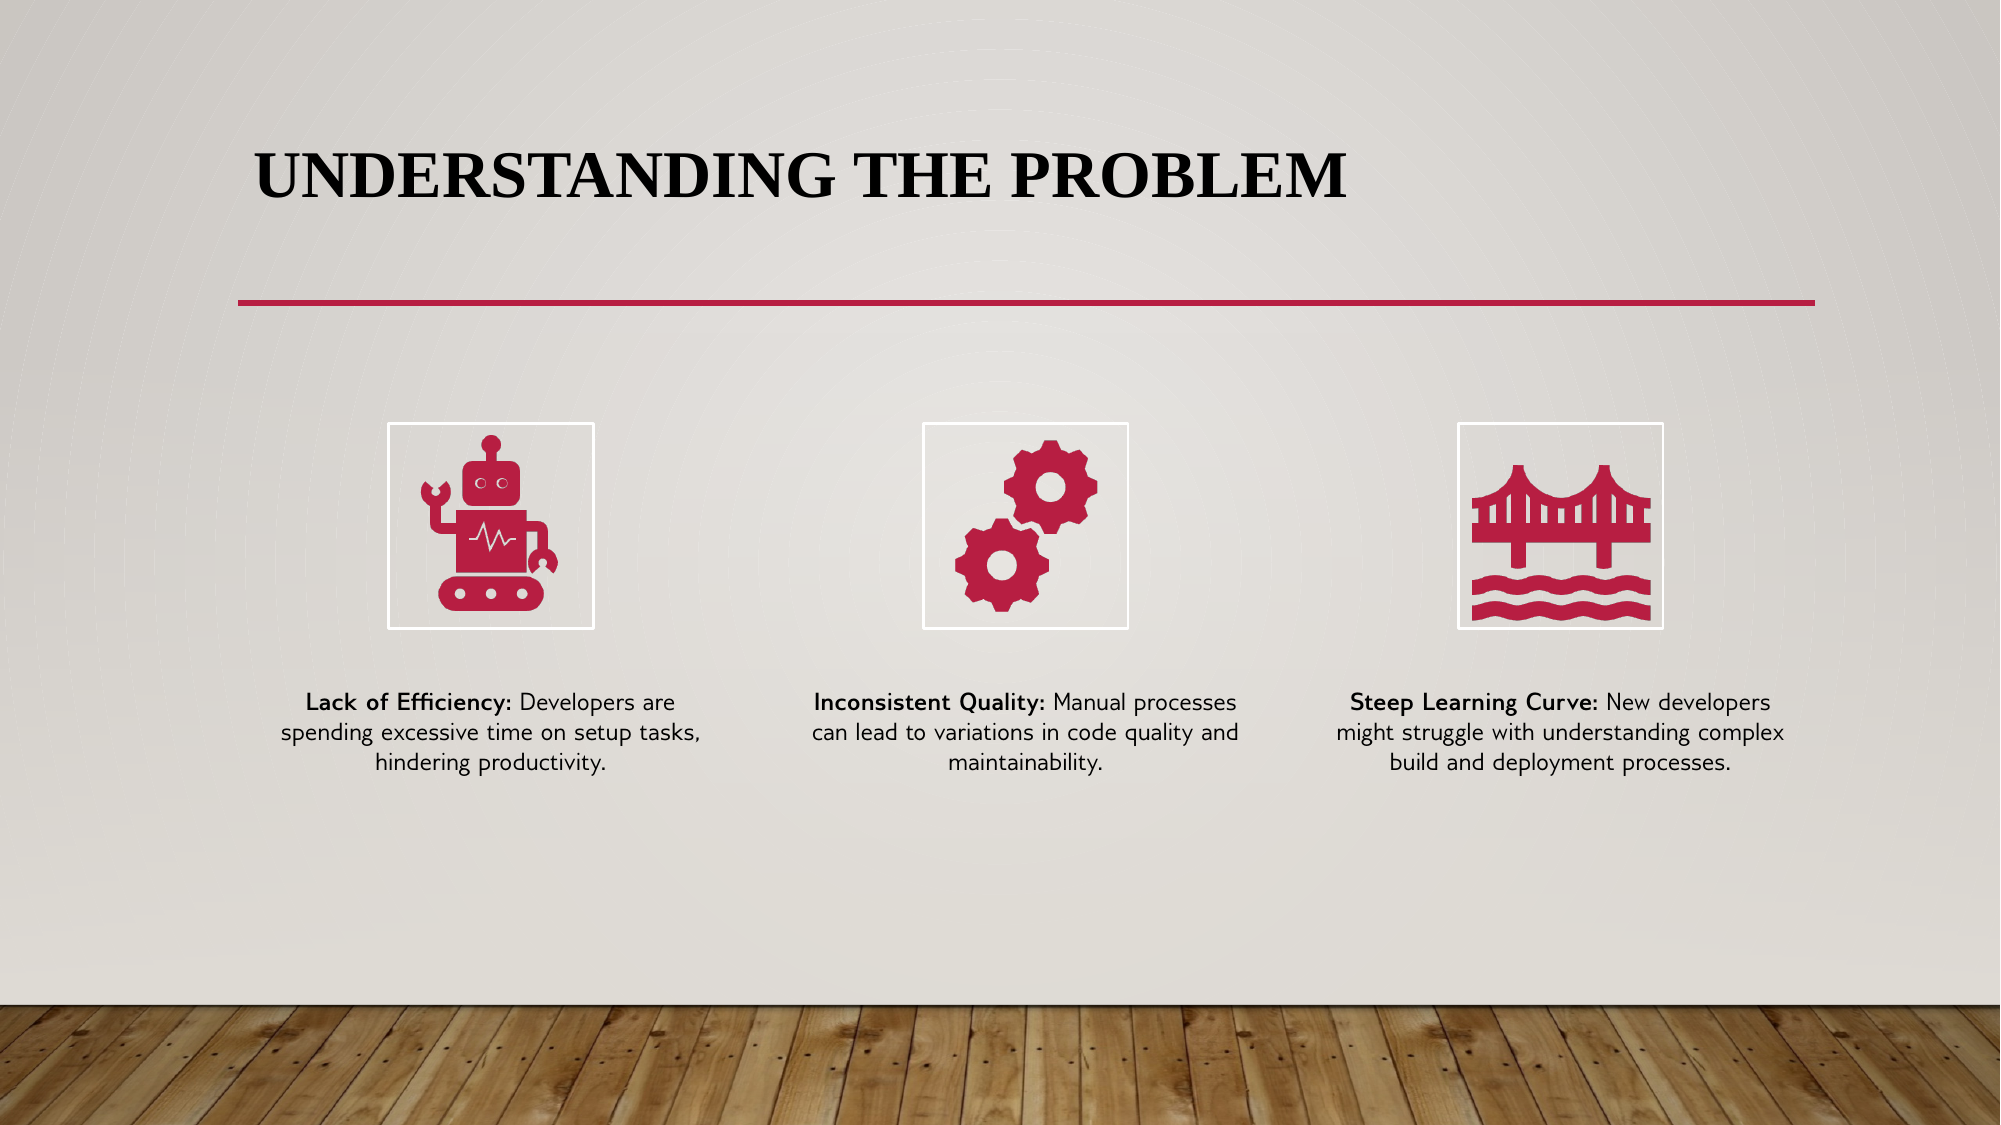

# Understanding the Problem
Lack of Efficiency: Developers are spending excessive time on setup tasks, hindering productivity.
Inconsistent Quality: Manual processes can lead to variations in code quality and maintainability.
Steep Learning Curve: New developers might struggle with understanding complex build and deployment processes.